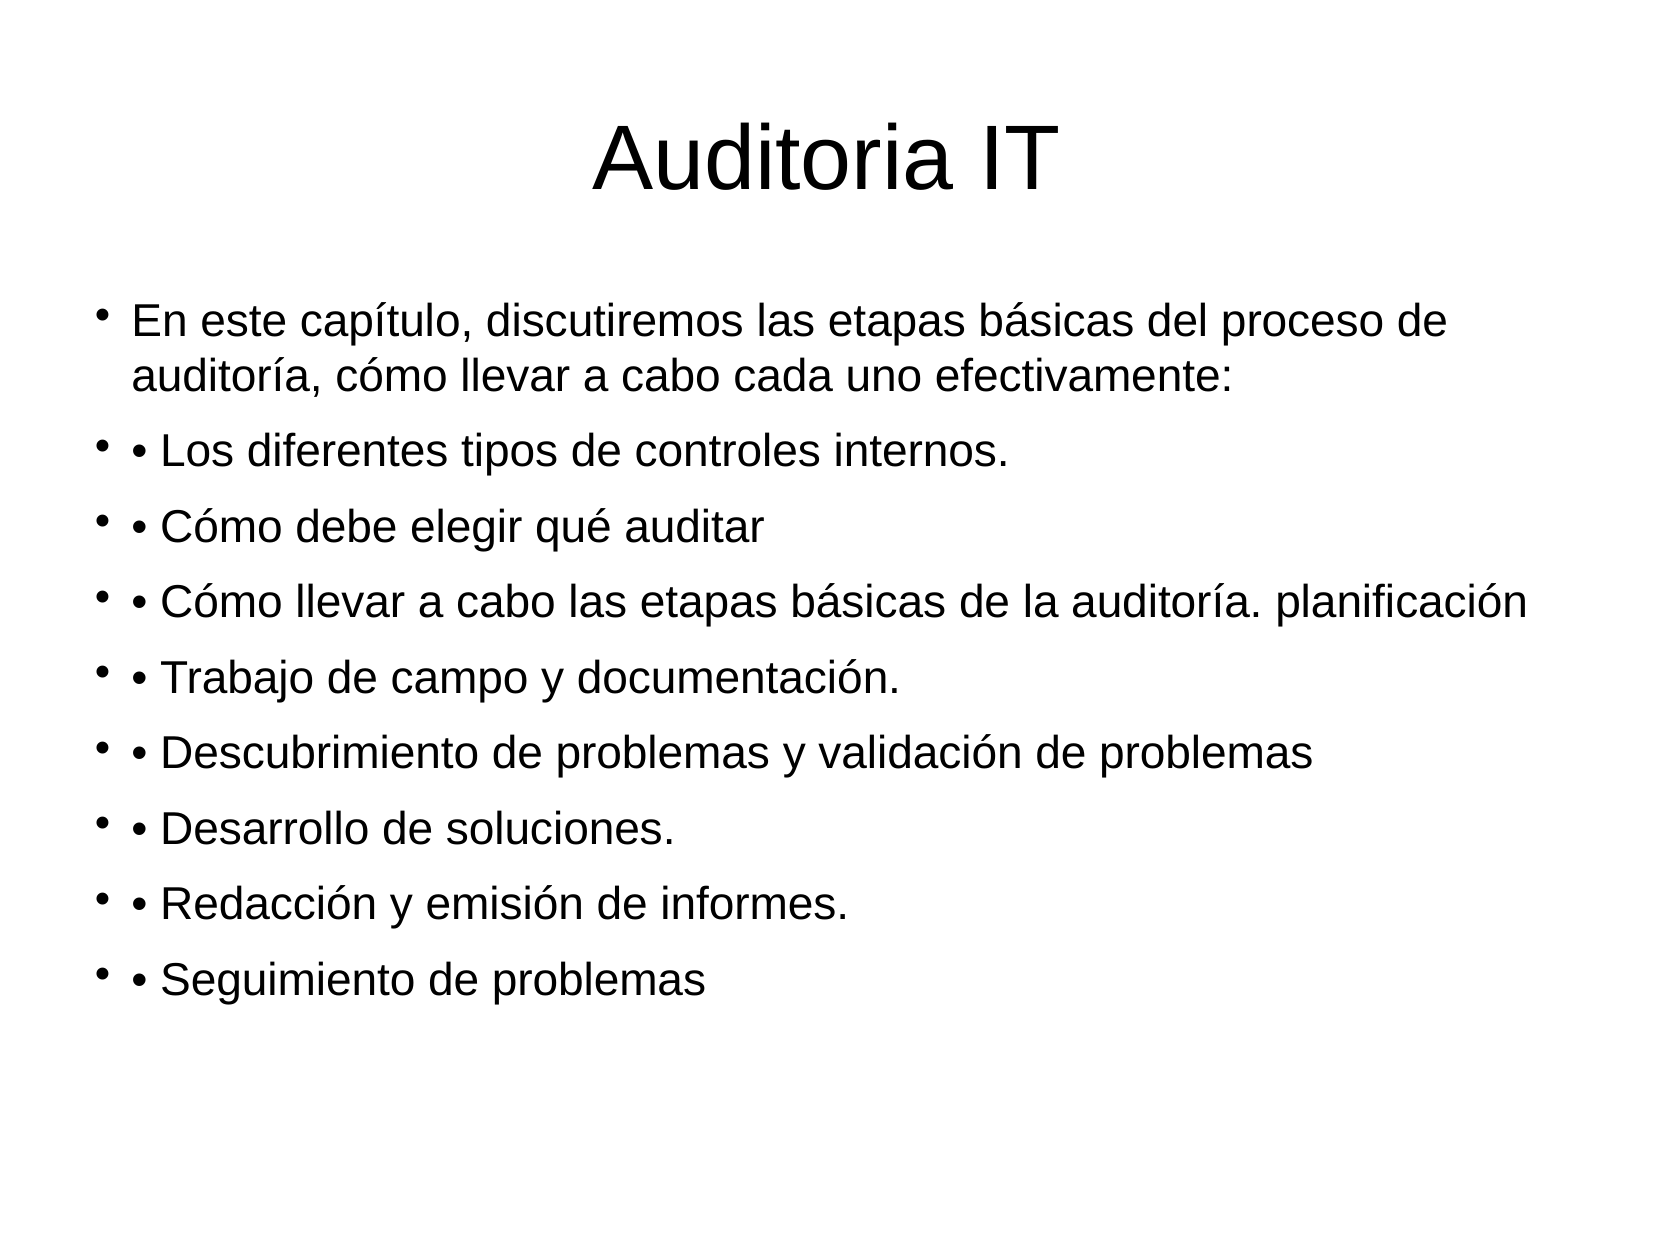

Auditoria IT
En este capítulo, discutiremos las etapas básicas del proceso de auditoría, cómo llevar a cabo cada uno efectivamente:
• Los diferentes tipos de controles internos.
• Cómo debe elegir qué auditar
• Cómo llevar a cabo las etapas básicas de la auditoría. planificación
• Trabajo de campo y documentación.
• Descubrimiento de problemas y validación de problemas
• Desarrollo de soluciones.
• Redacción y emisión de informes.
• Seguimiento de problemas